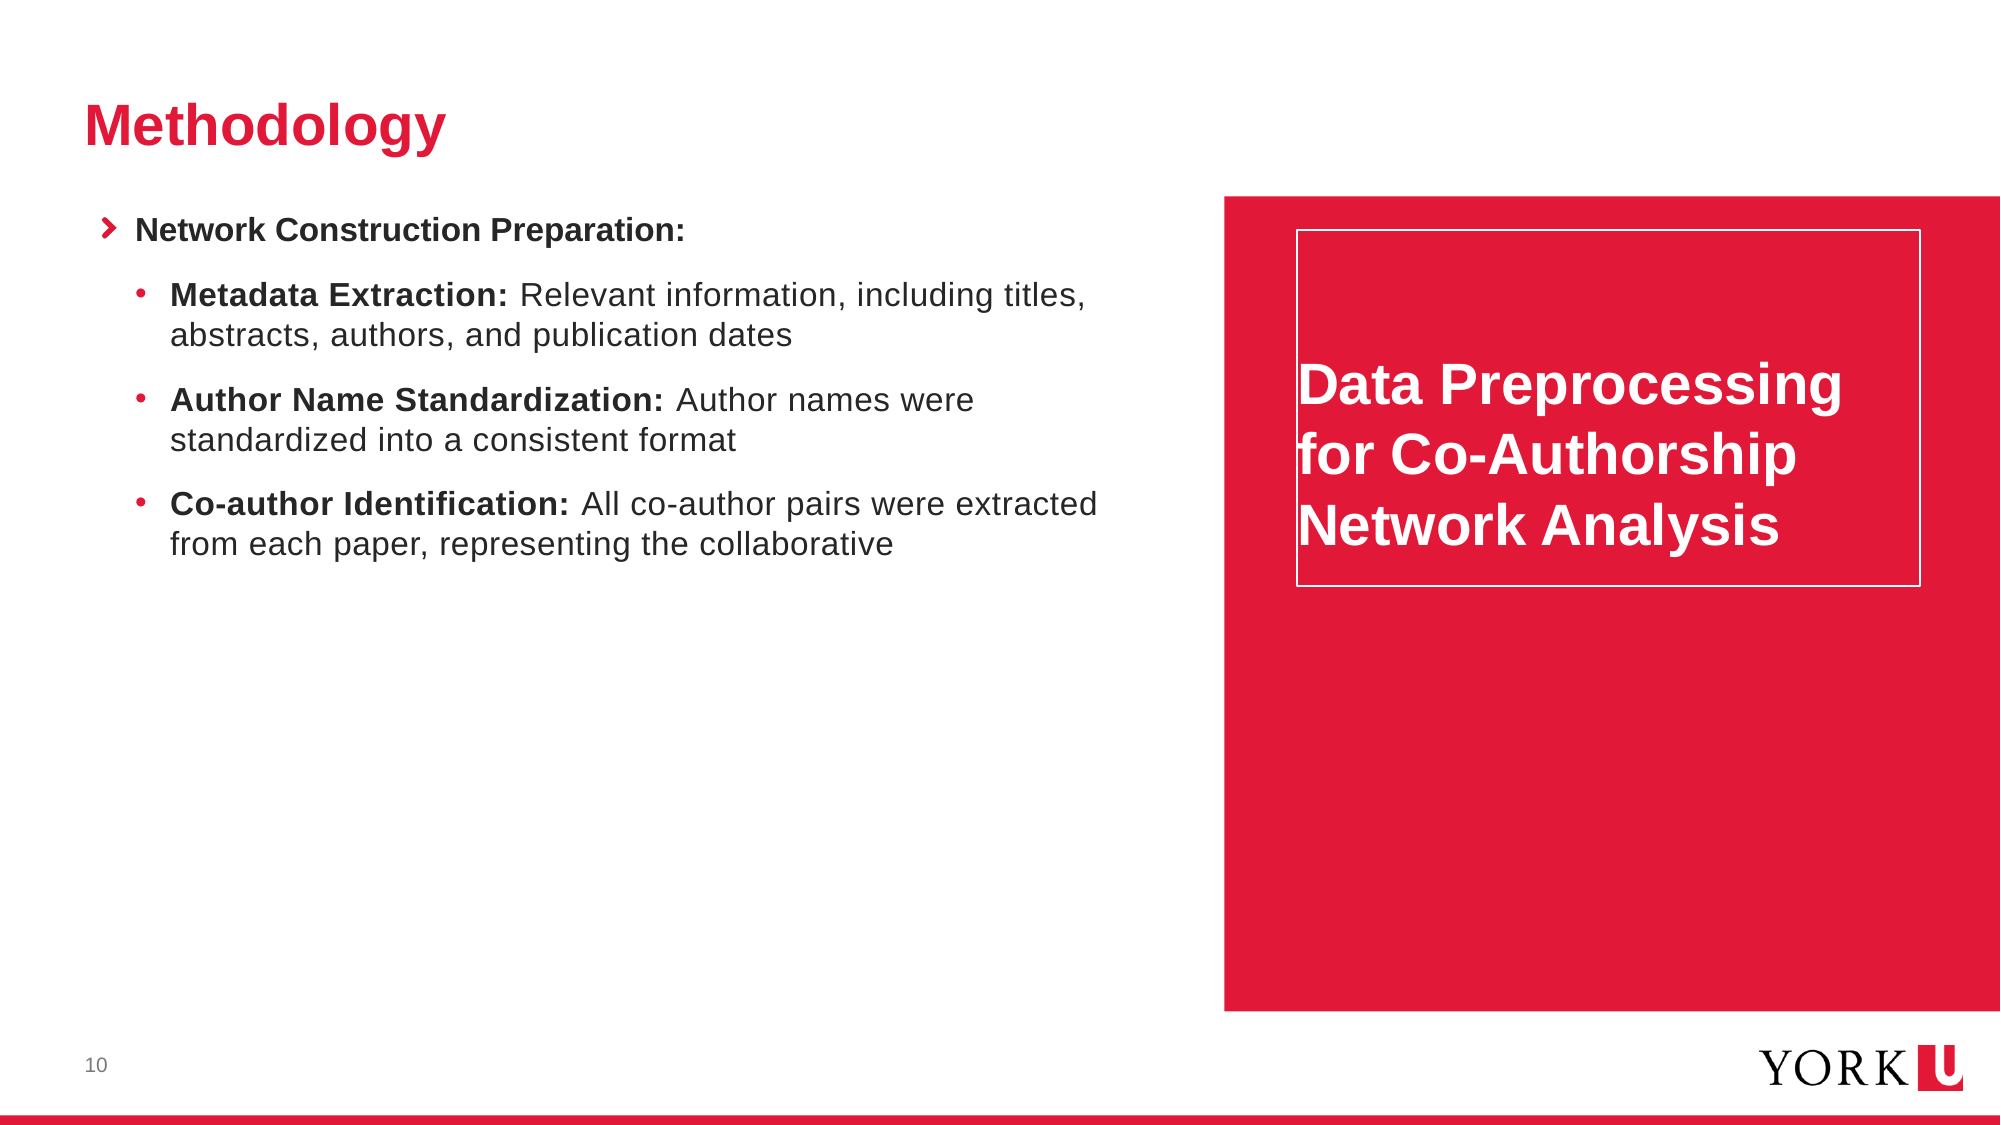

# Methodology
Network Construction Preparation:
Metadata Extraction: Relevant information, including titles, abstracts, authors, and publication dates
Author Name Standardization: Author names were standardized into a consistent format
Co-author Identification: All co-author pairs were extracted from each paper, representing the collaborative

Data Preprocessing for Co-Authorship Network Analysis
10